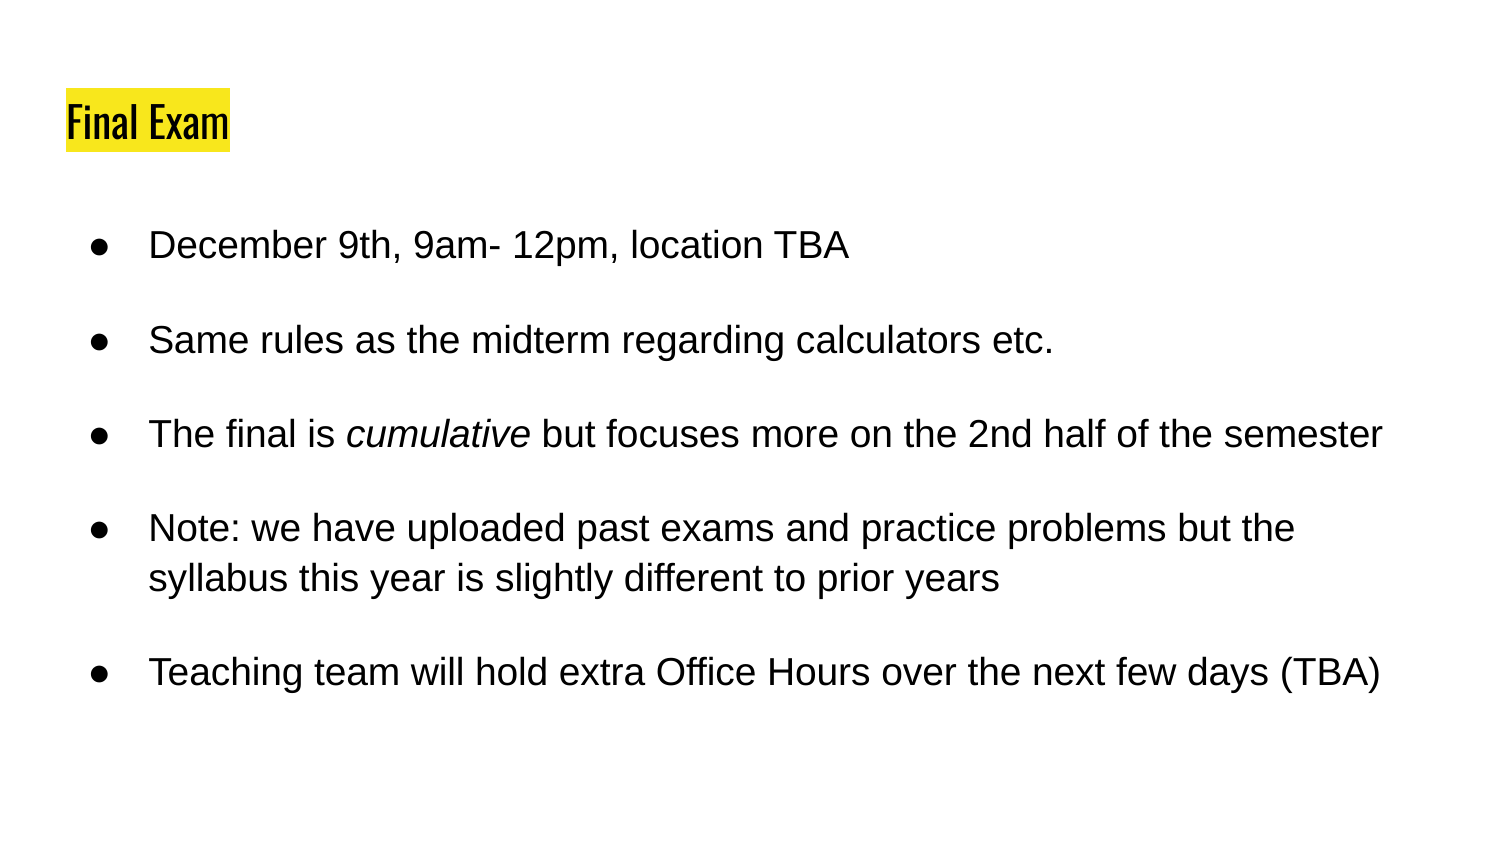

# Final Exam
December 9th, 9am- 12pm, location TBA

Same rules as the midterm regarding calculators etc.

The final is cumulative but focuses more on the 2nd half of the semester

Note: we have uploaded past exams and practice problems but the syllabus this year is slightly different to prior years

Teaching team will hold extra Office Hours over the next few days (TBA)